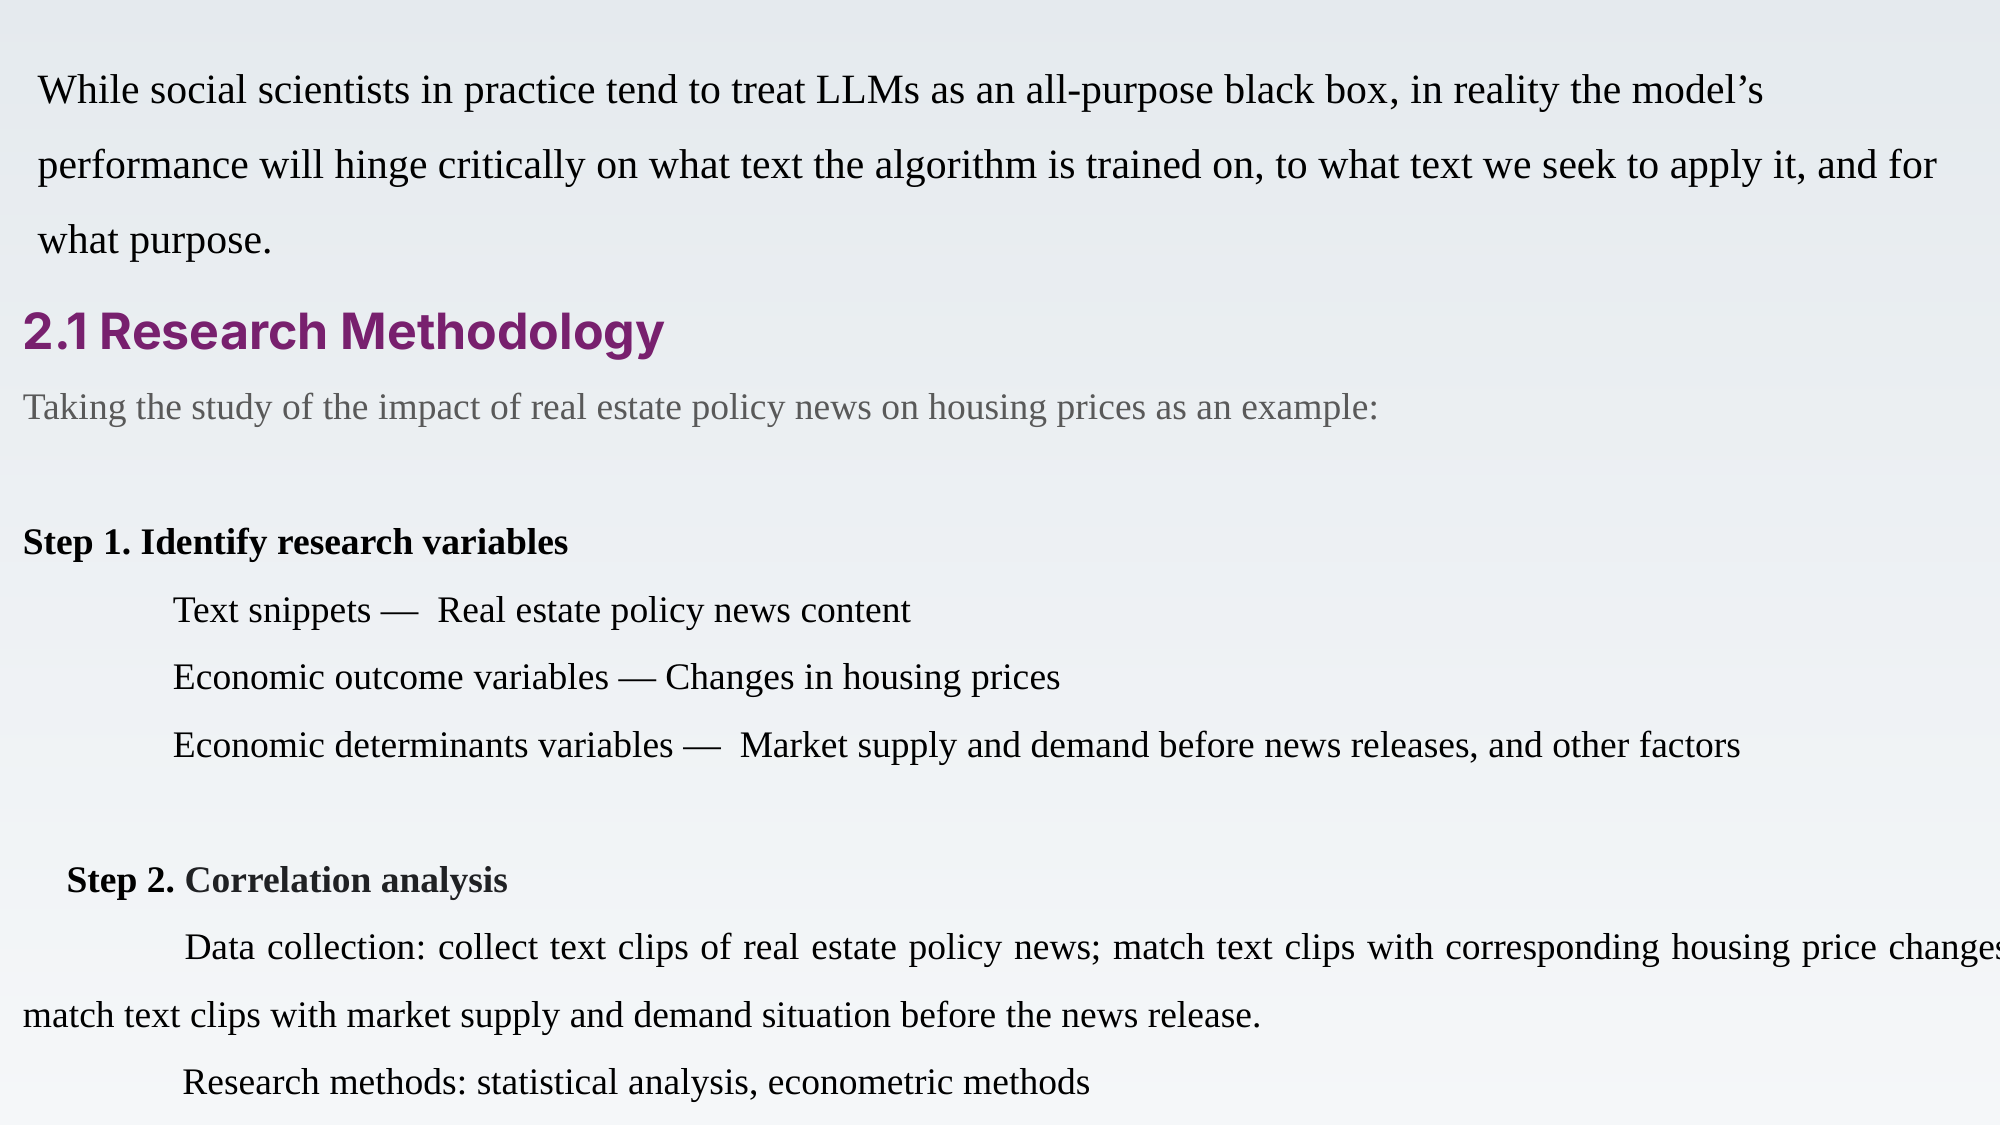

While social scientists in practice tend to treat LLMs as an all-purpose black box, in reality the model’s performance will hinge critically on what text the algorithm is trained on, to what text we seek to apply it, and for what purpose.
2.1 Research Methodology
Taking the study of the impact of real estate policy news on housing prices as an example:

Step 1. Identify research variables
	Text snippets —  Real estate policy news content
	Economic outcome variables — Changes in housing prices
	Economic determinants variables —  Market supply and demand before news releases, and other factors

Step 2. Correlation analysis
	 Data collection: collect text clips of real estate policy news; match text clips with corresponding housing price changes; match text clips with market supply and demand situation before the news release.
	 Research methods: statistical analysis, econometric methods